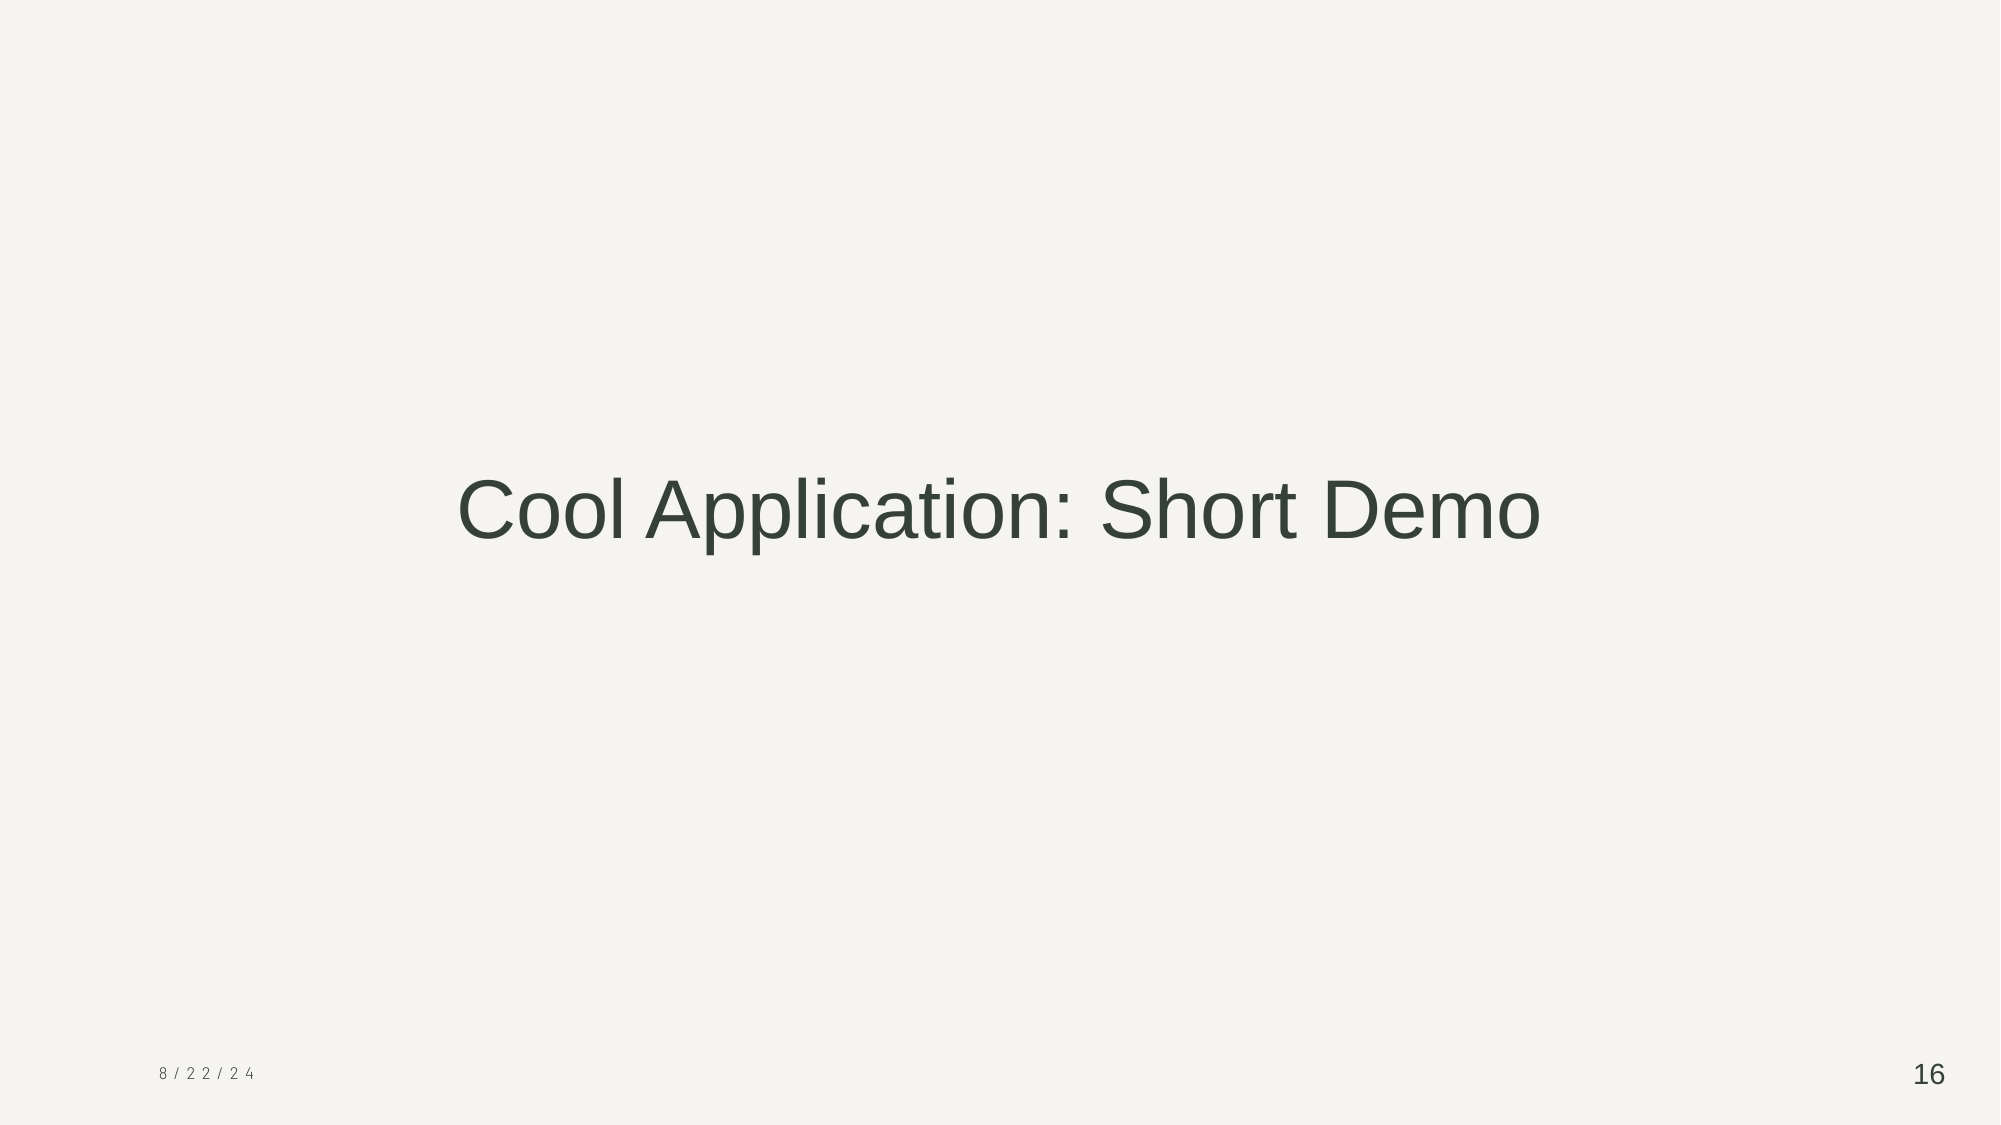

# Cool Application: Short Demo
8/22/24

16